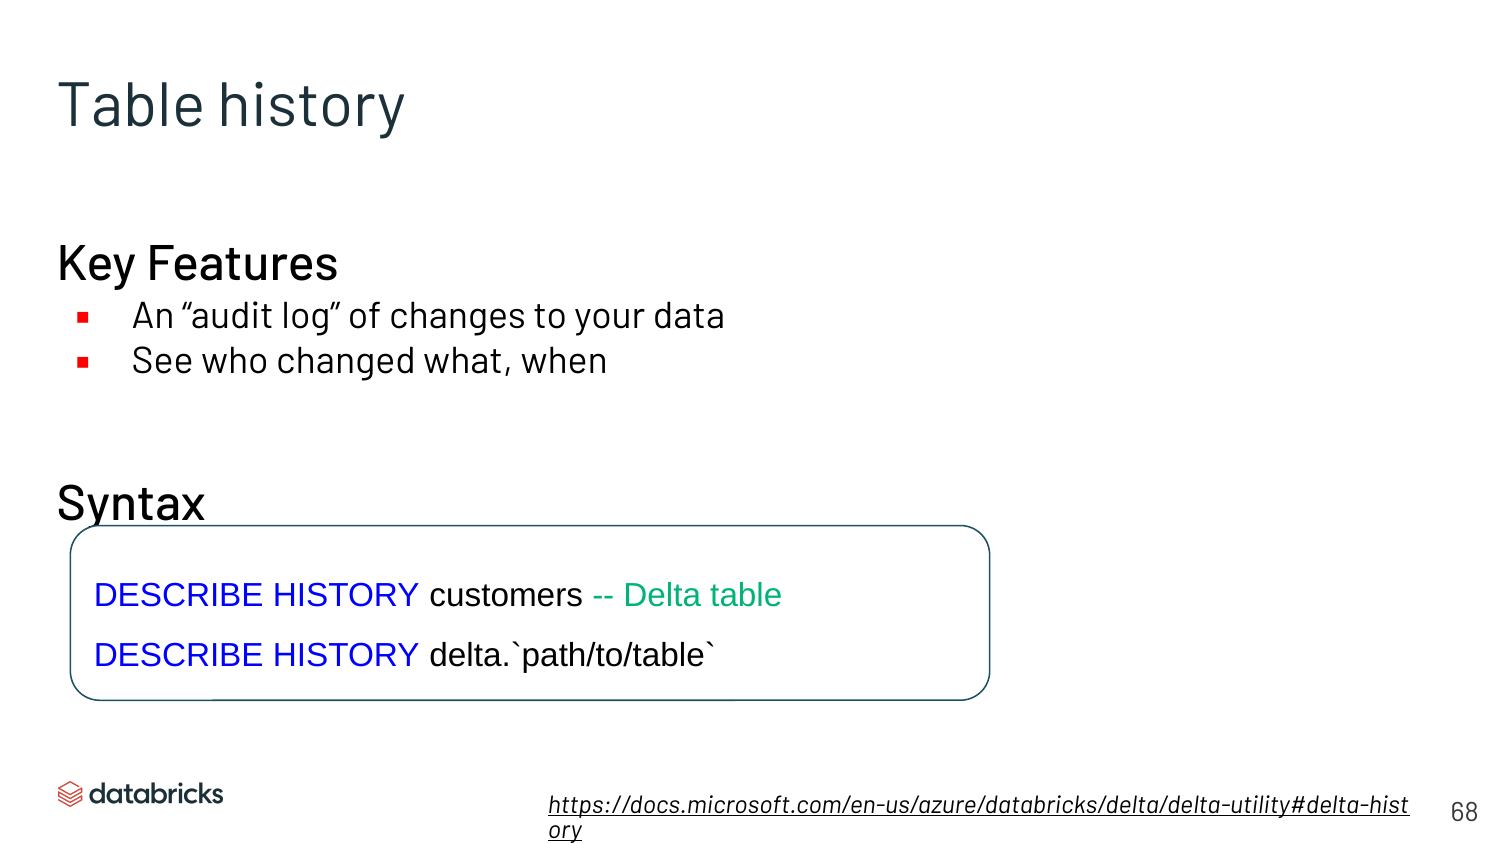

# Table history
Key Features
An “audit log” of changes to your data
See who changed what, when

Syntax

DESCRIBE HISTORY customers -- Delta table
DESCRIBE HISTORY delta.`path/to/table`
https://docs.microsoft.com/en-us/azure/databricks/delta/delta-utility#delta-history
68